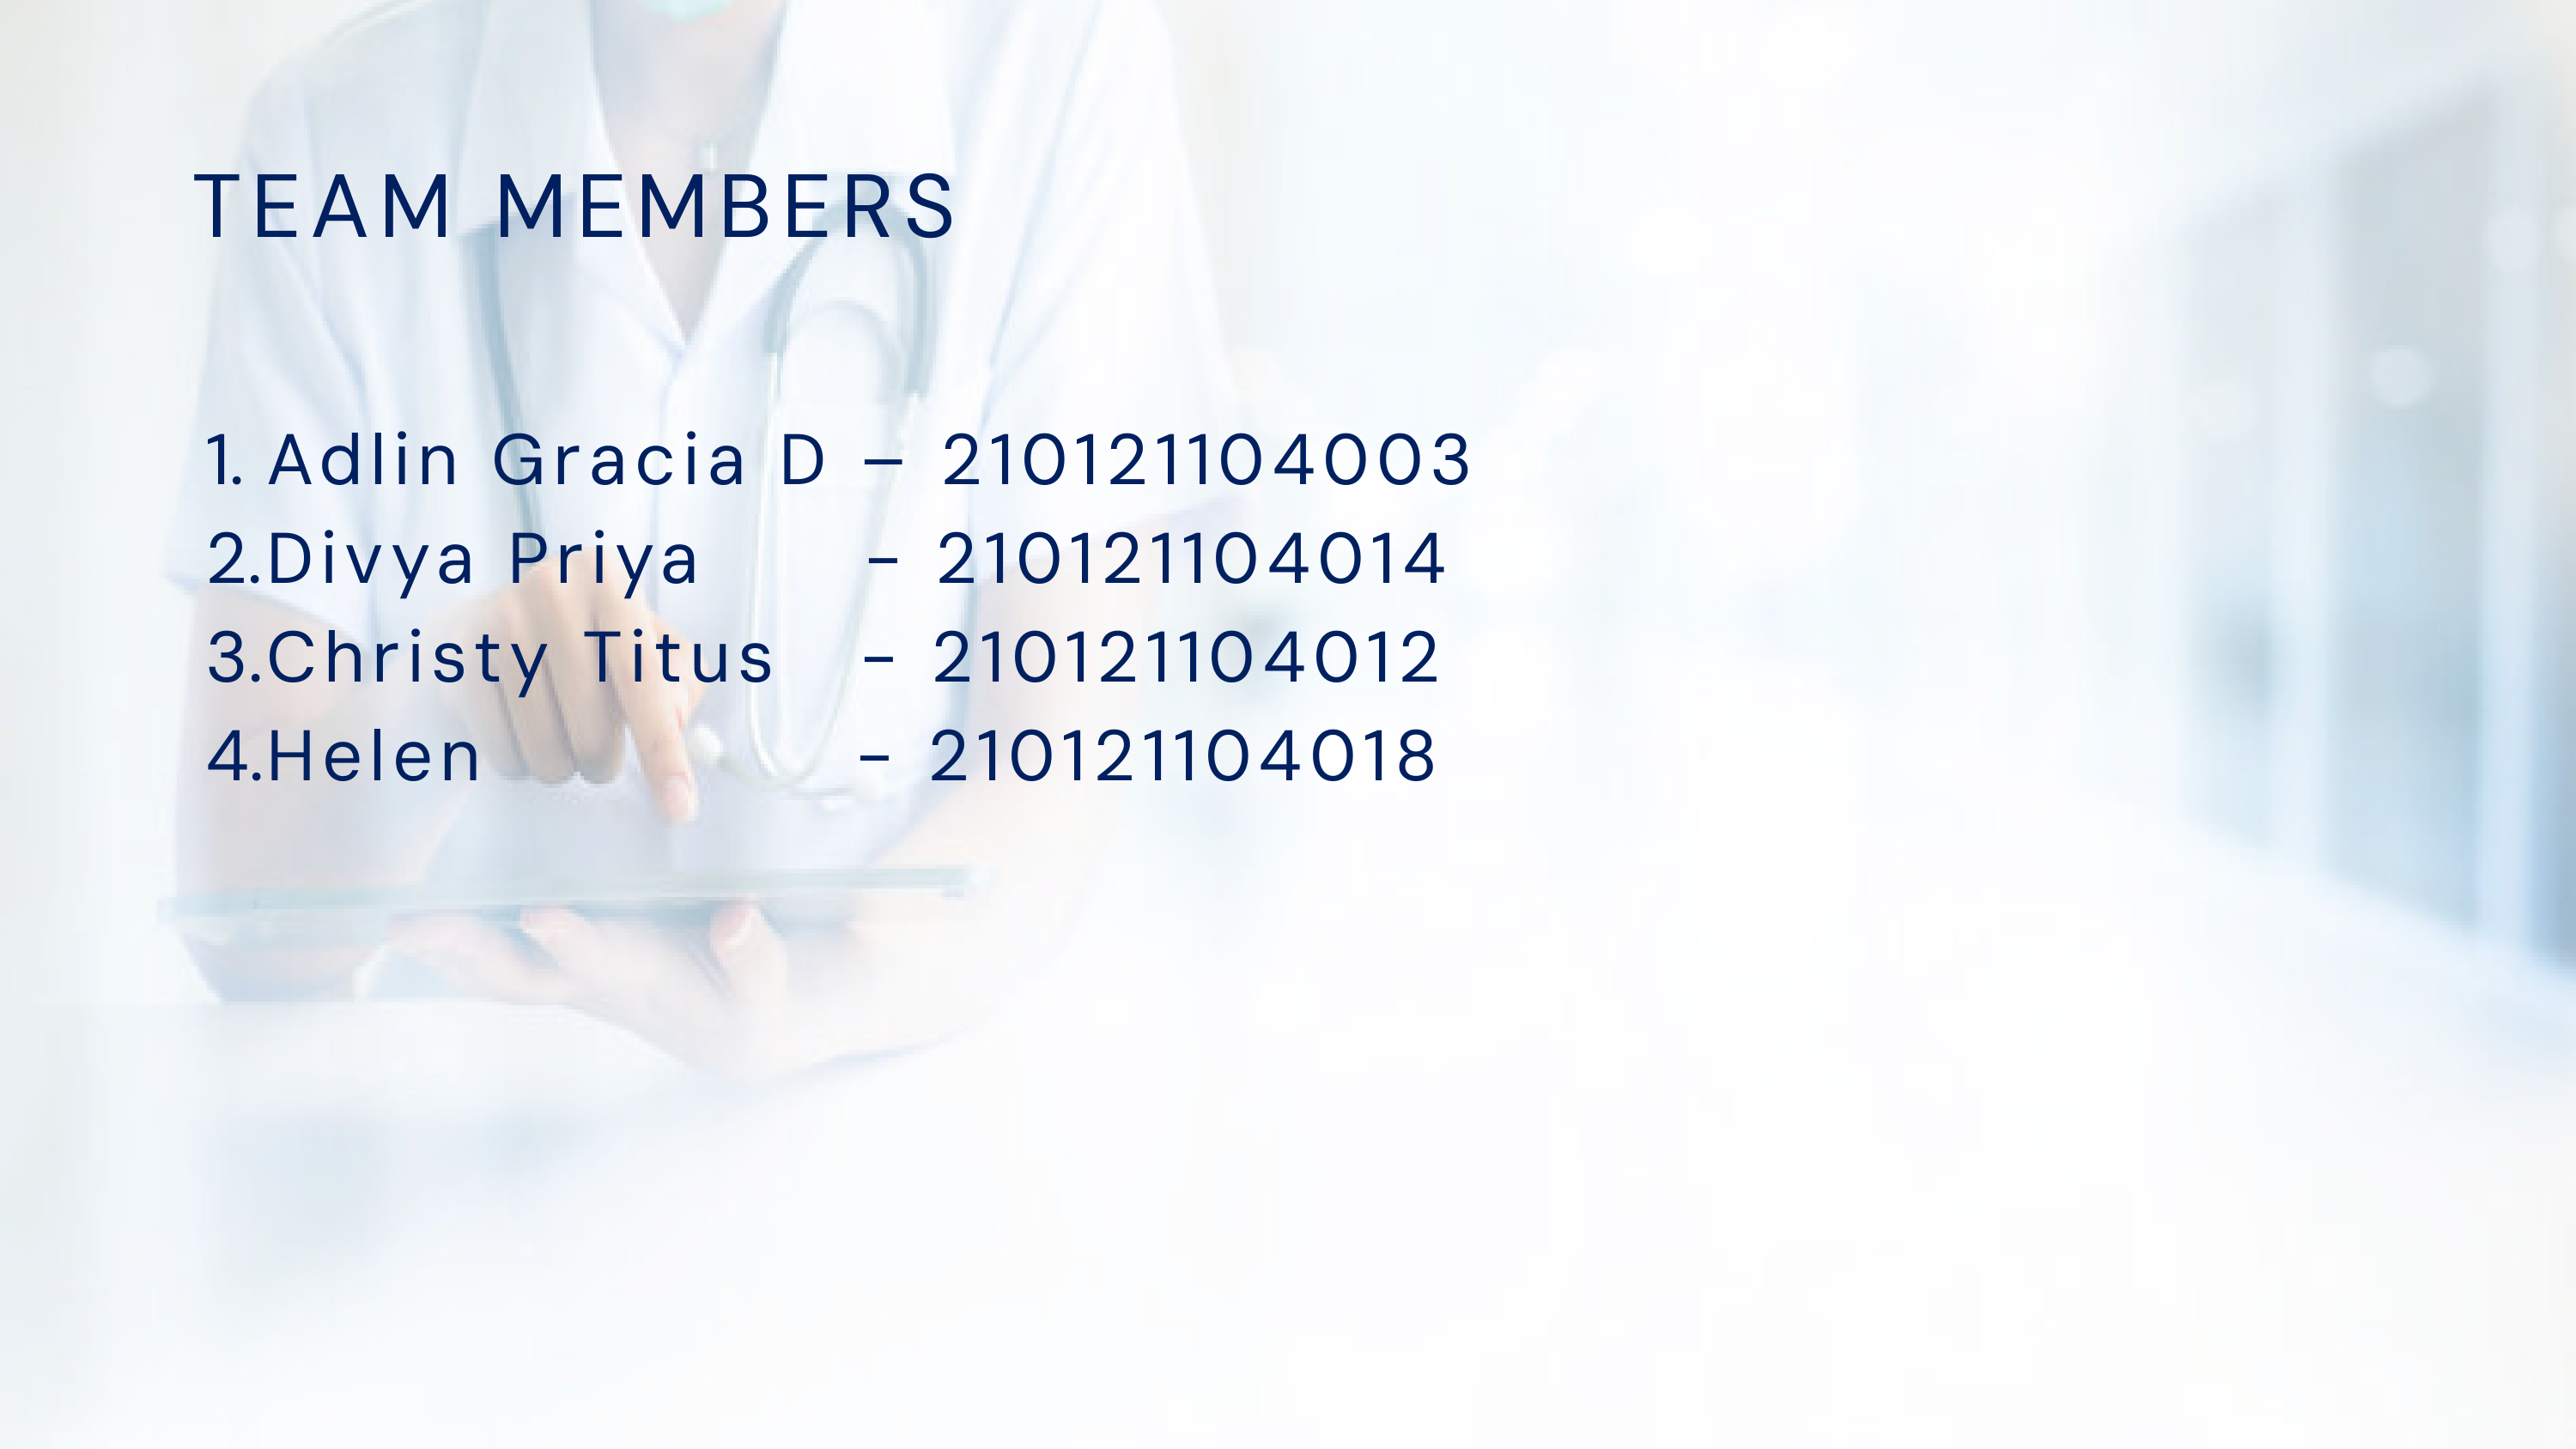

TEAM MEMBERS
Adlin Gracia D – 210121104003
Divya Priya      - 210121104014
Christy Titus   - 210121104012
Helen              - 210121104018